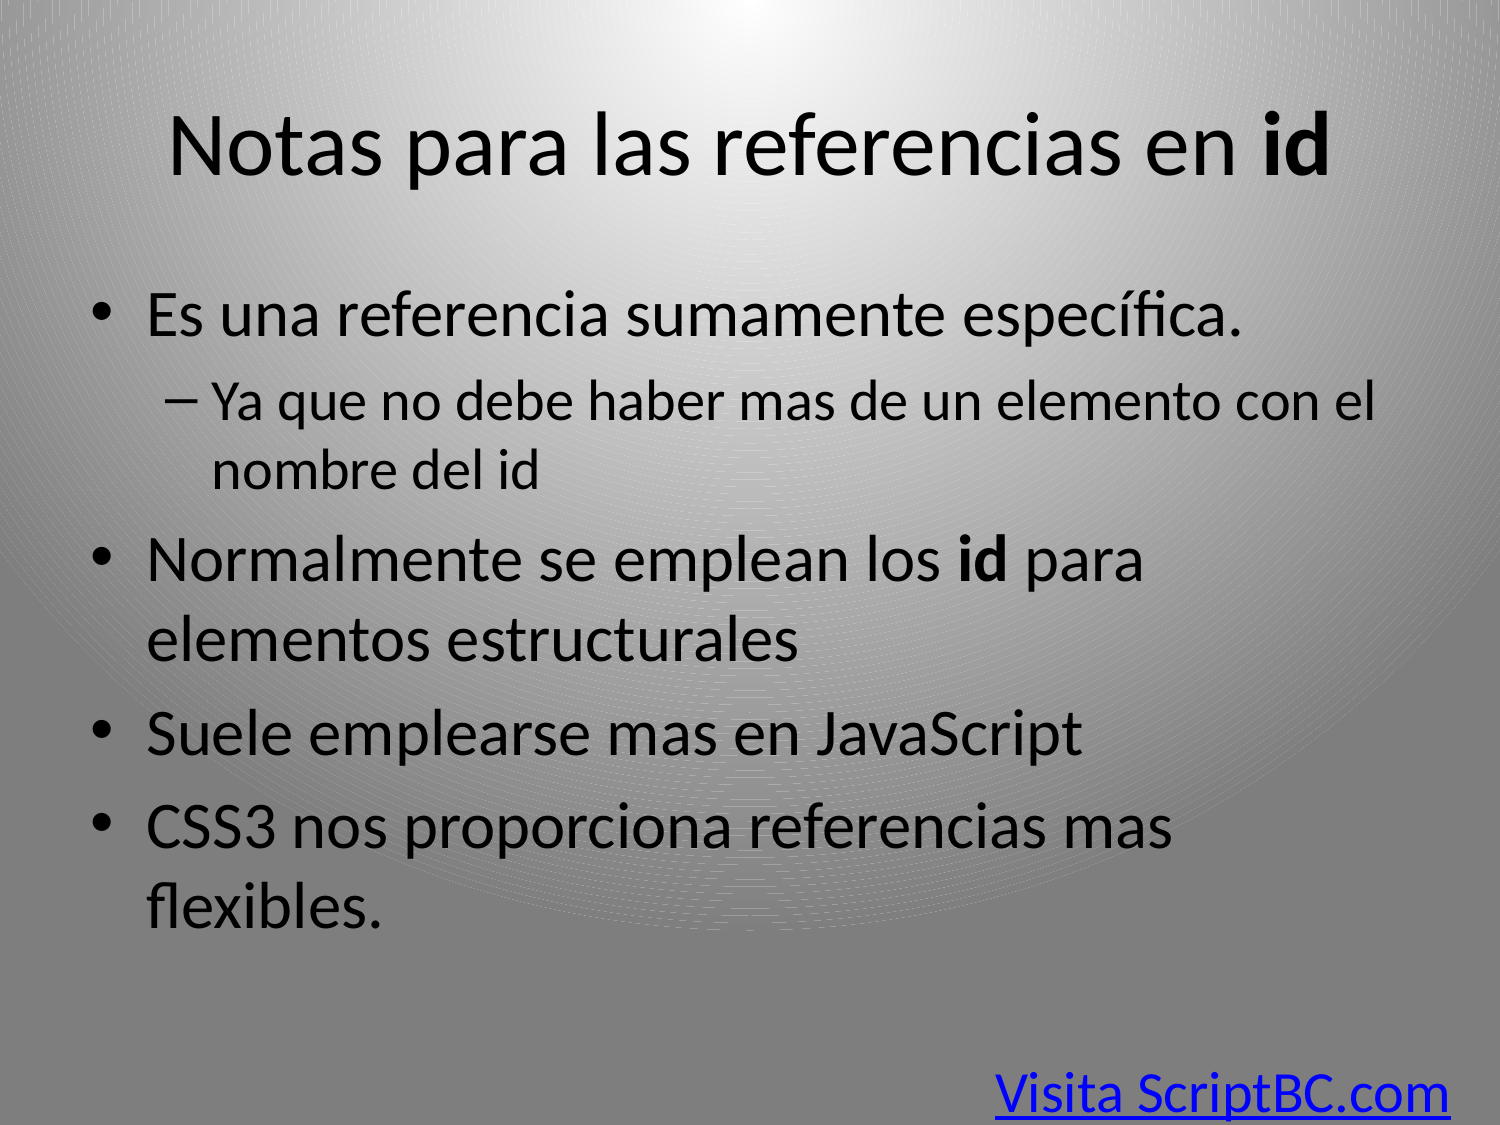

# Notas para las referencias en id
Es una referencia sumamente específica.
Ya que no debe haber mas de un elemento con el nombre del id
Normalmente se emplean los id para elementos estructurales
Suele emplearse mas en JavaScript
CSS3 nos proporciona referencias mas flexibles.
Visita ScriptBC.com